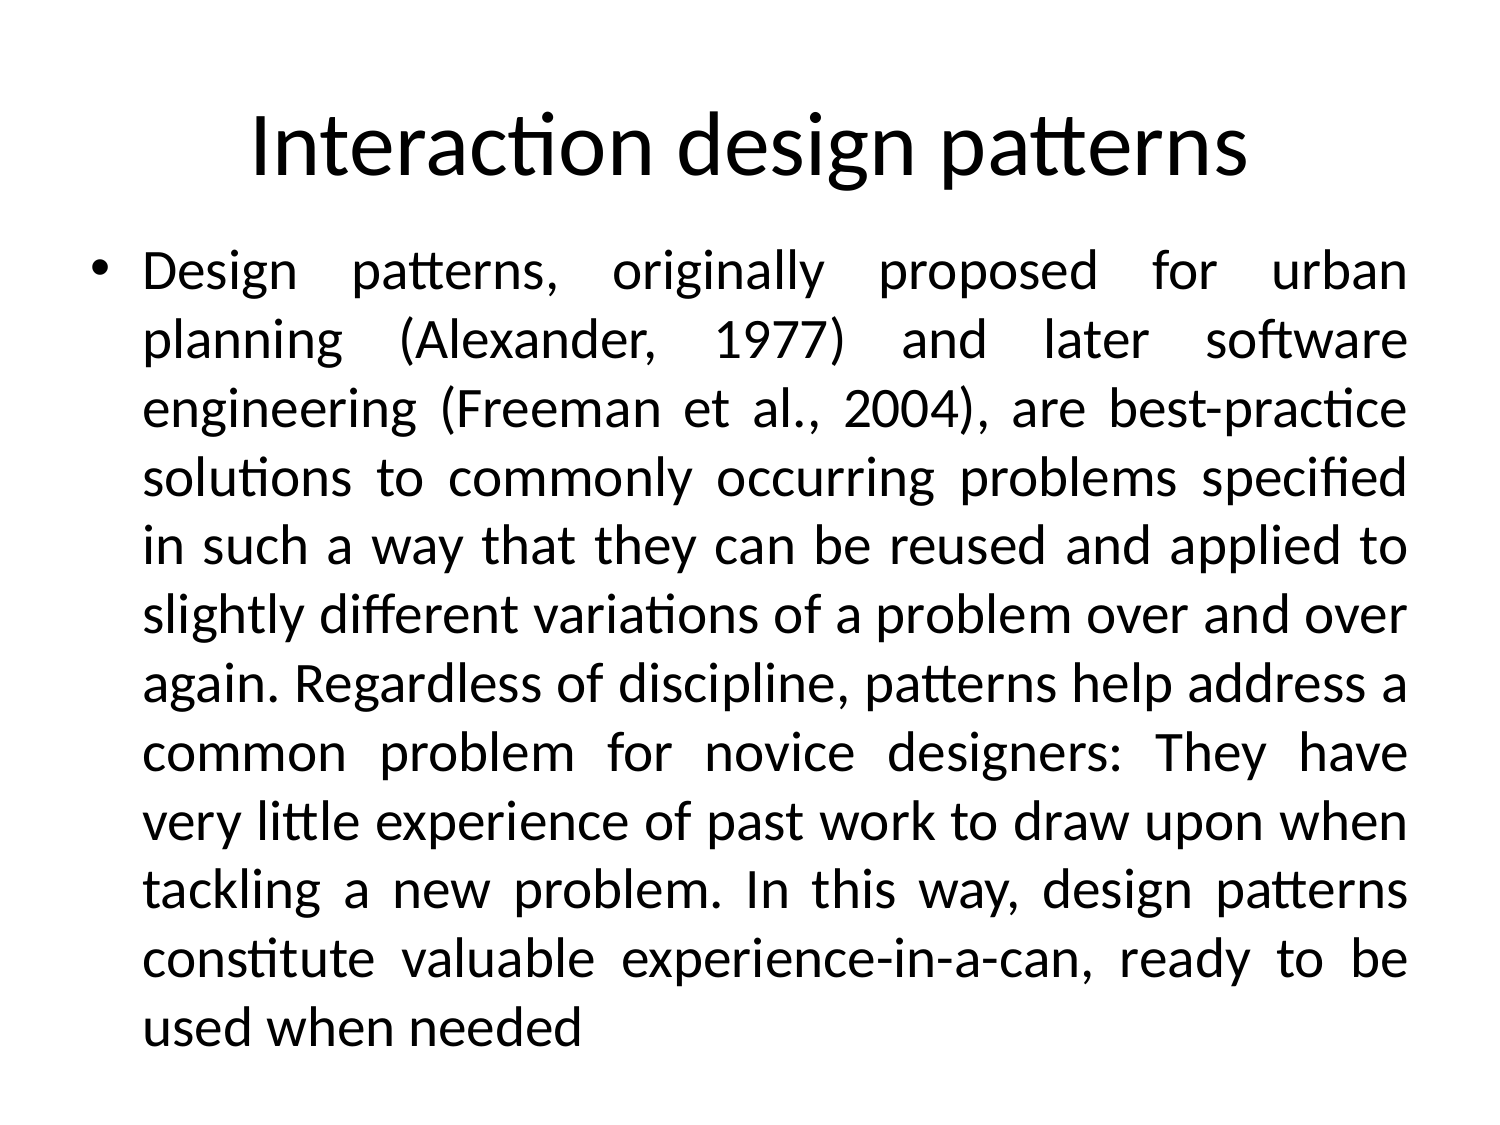

# Interaction design patterns
Design patterns, originally proposed for urban planning (Alexander, 1977) and later software engineering (Freeman et al., 2004), are best-practice solutions to commonly occurring problems specified in such a way that they can be reused and applied to slightly different variations of a problem over and over again. Regardless of discipline, patterns help address a common problem for novice designers: They have very little experience of past work to draw upon when tackling a new problem. In this way, design patterns constitute valuable experience-in-a-can, ready to be used when needed